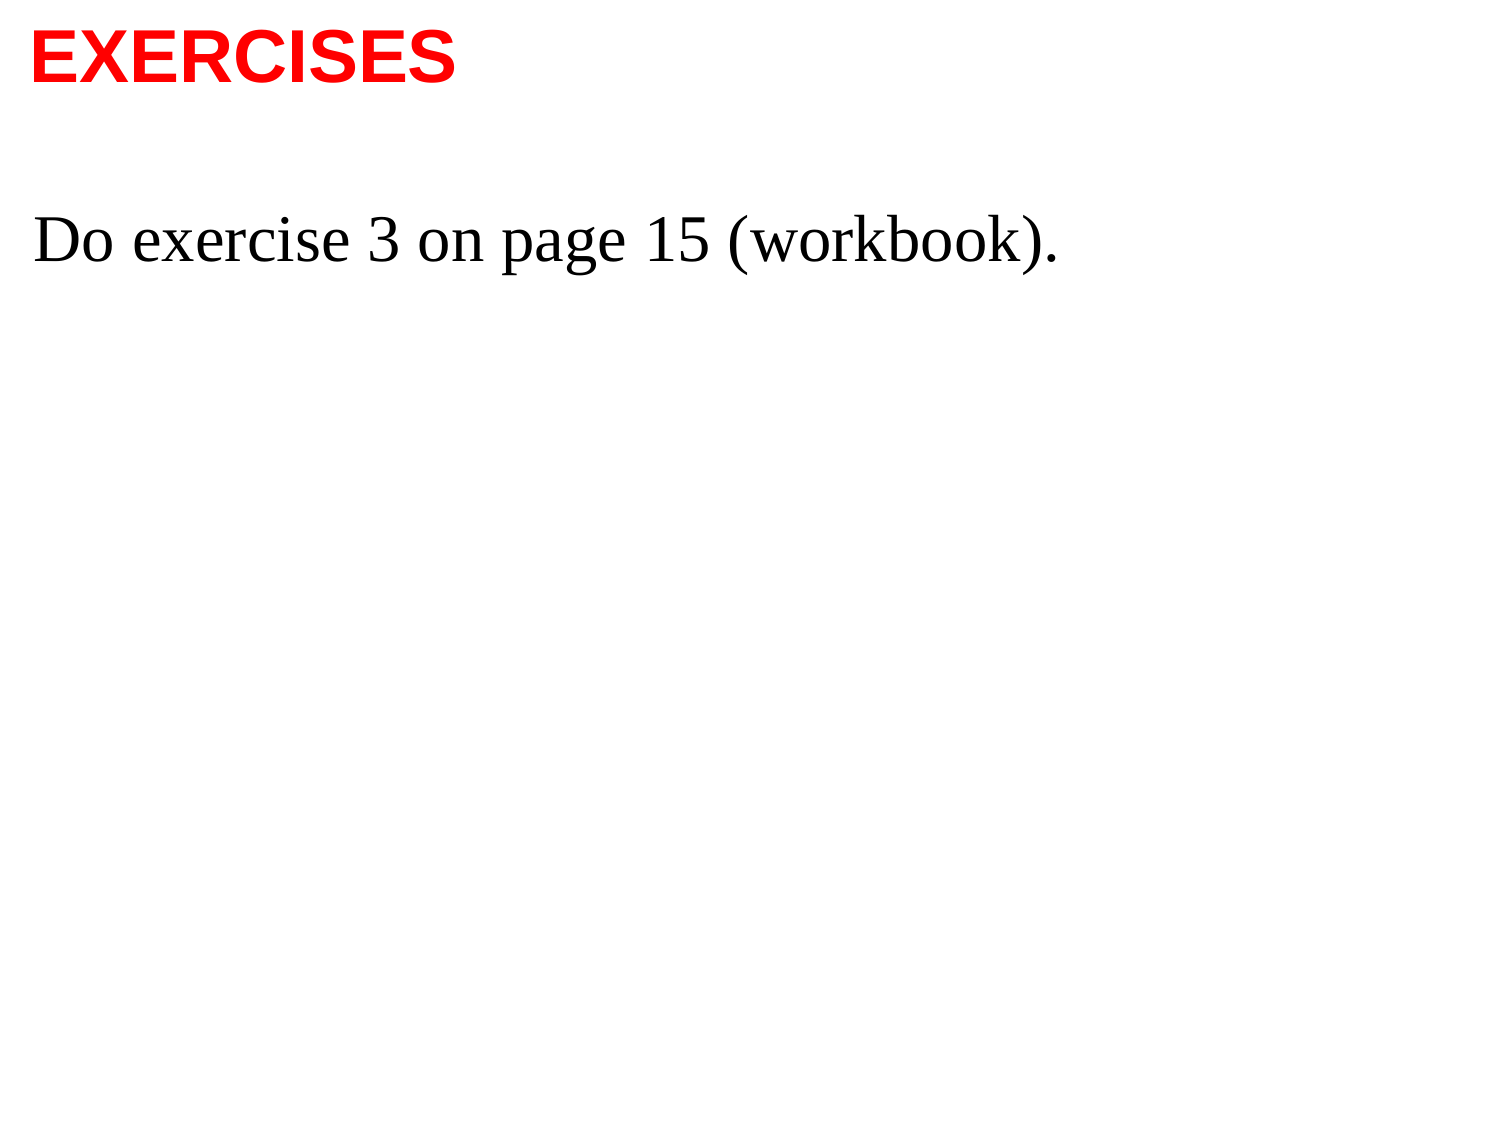

EXERCISES
Do exercise 3 on page 15 (workbook).